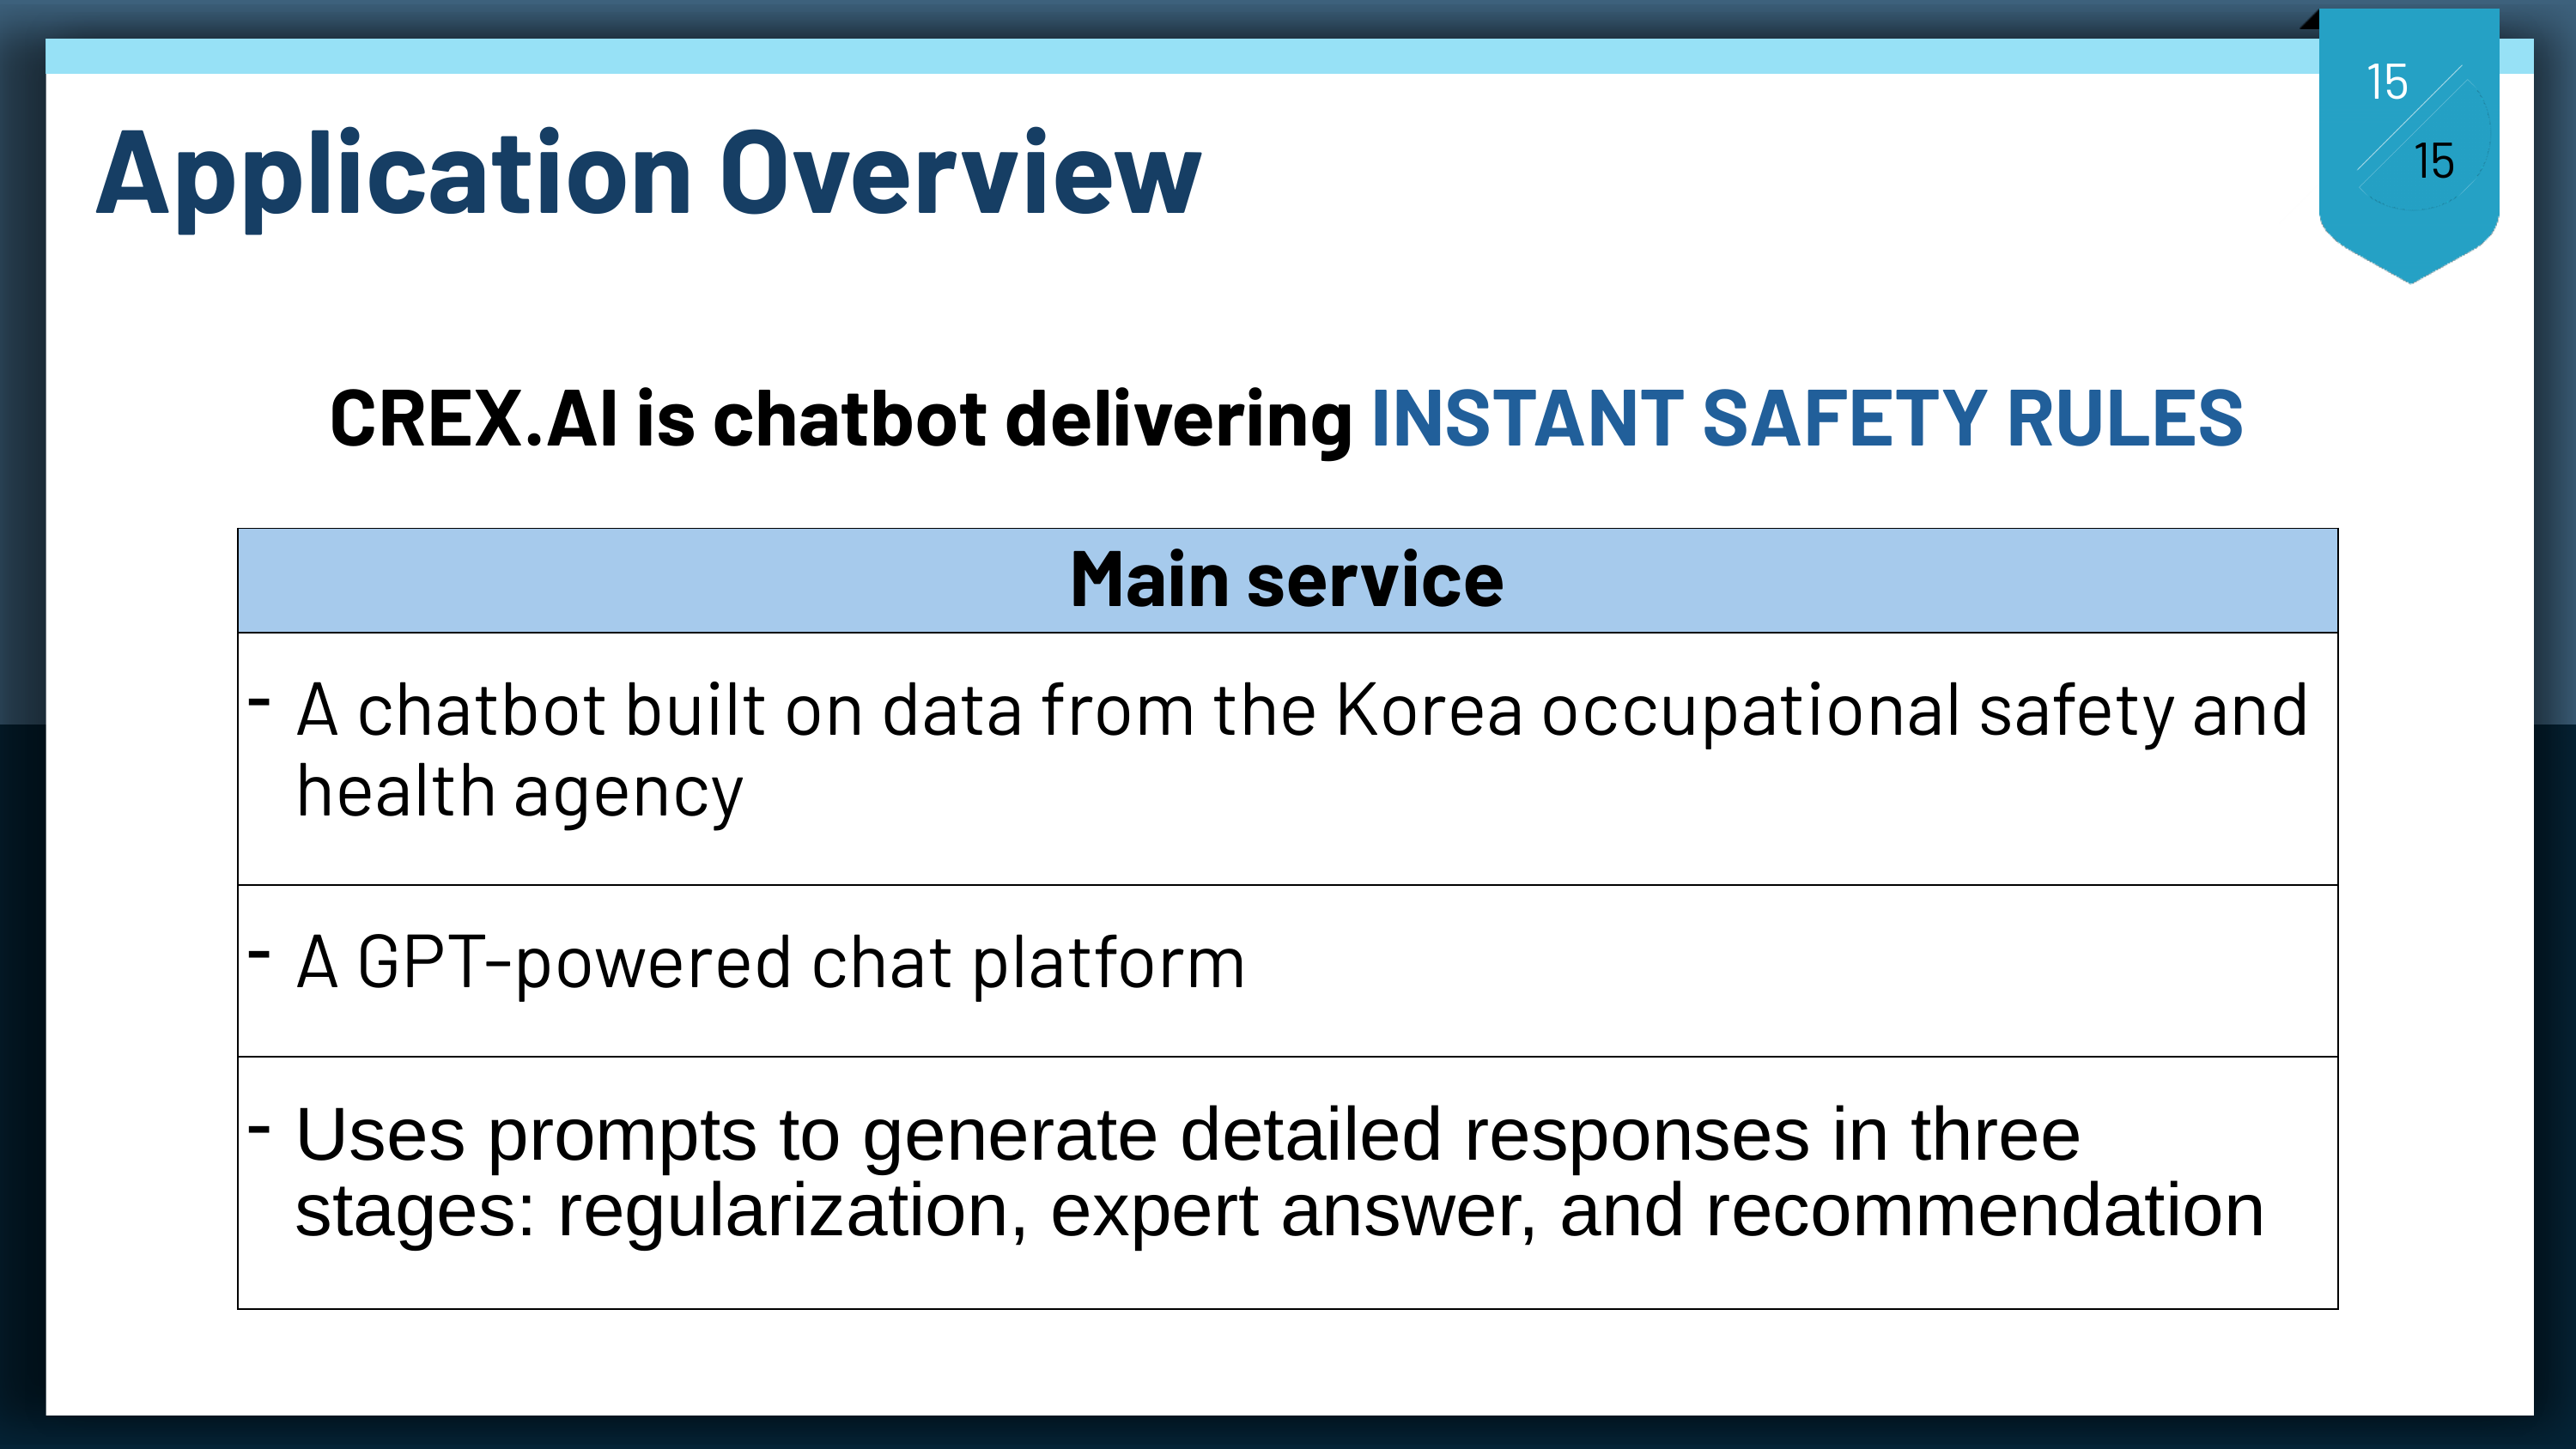

Application Overview
CREX.AI is chatbot delivering INSTANT SAFETY RULES
| Main service |
| --- |
| A chatbot built on data from the Korea occupational safety and health agency |
| A GPT-powered chat platform |
| Uses prompts to generate detailed responses in three stages: regularization, expert answer, and recommendation |